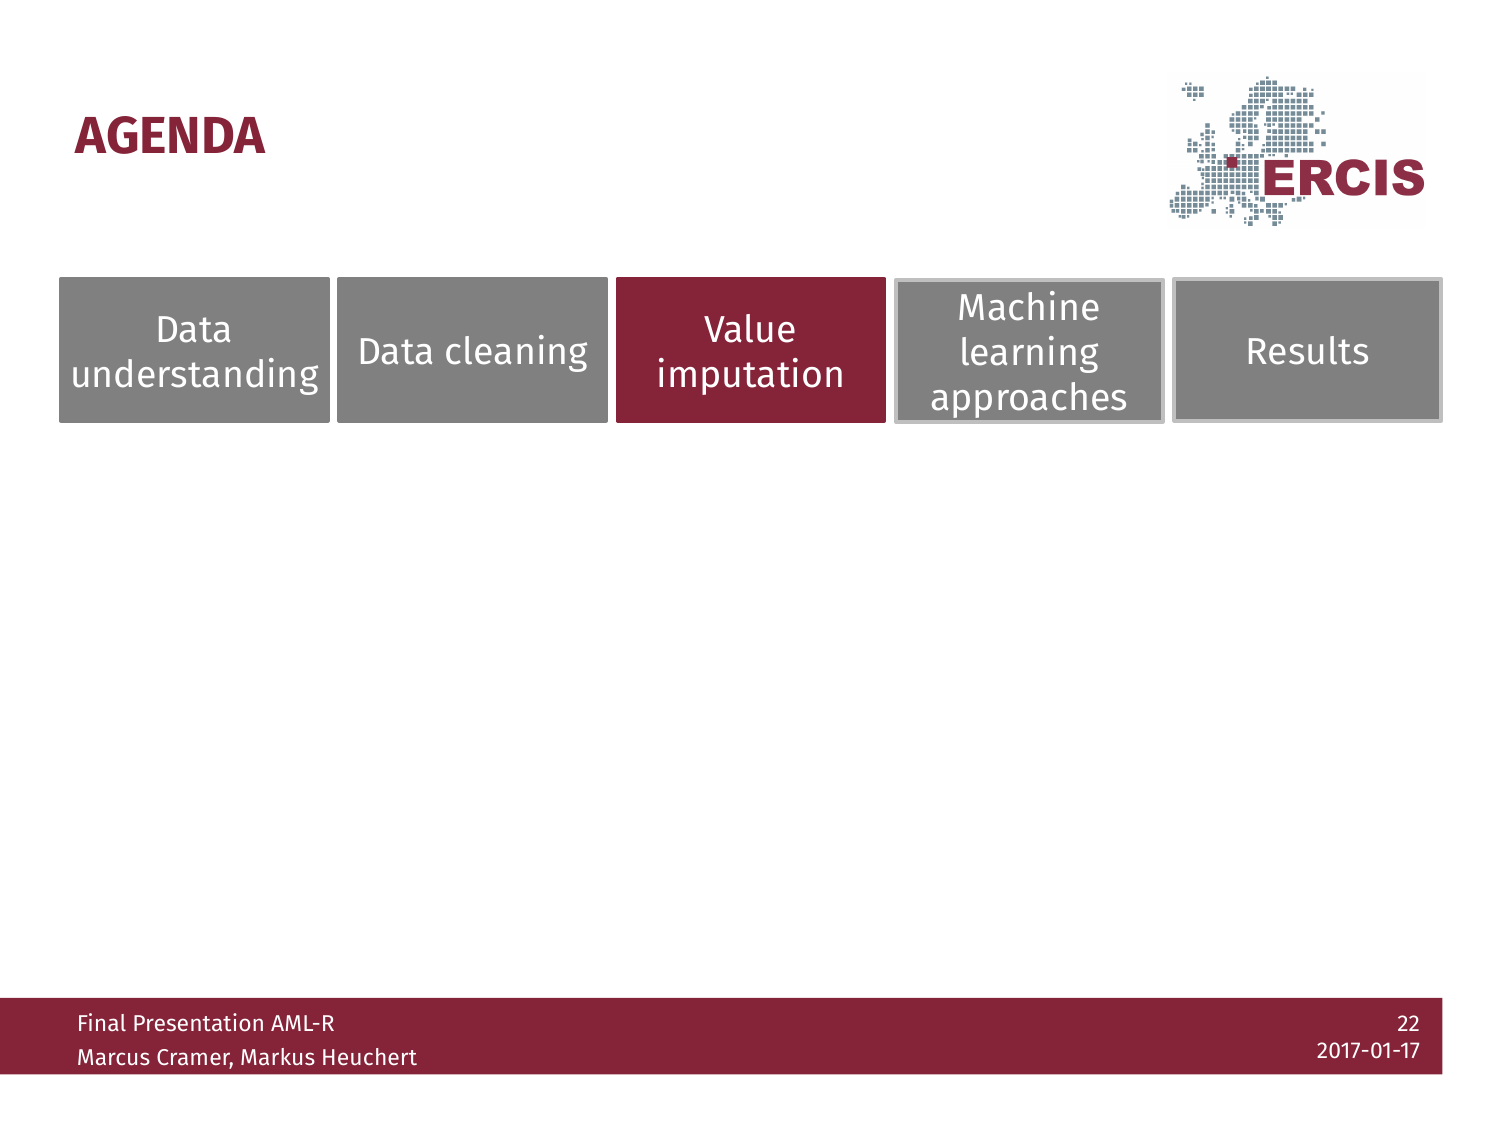

# Agenda
Data understanding
Data cleaning
Value imputation
Results
Machine learning approaches